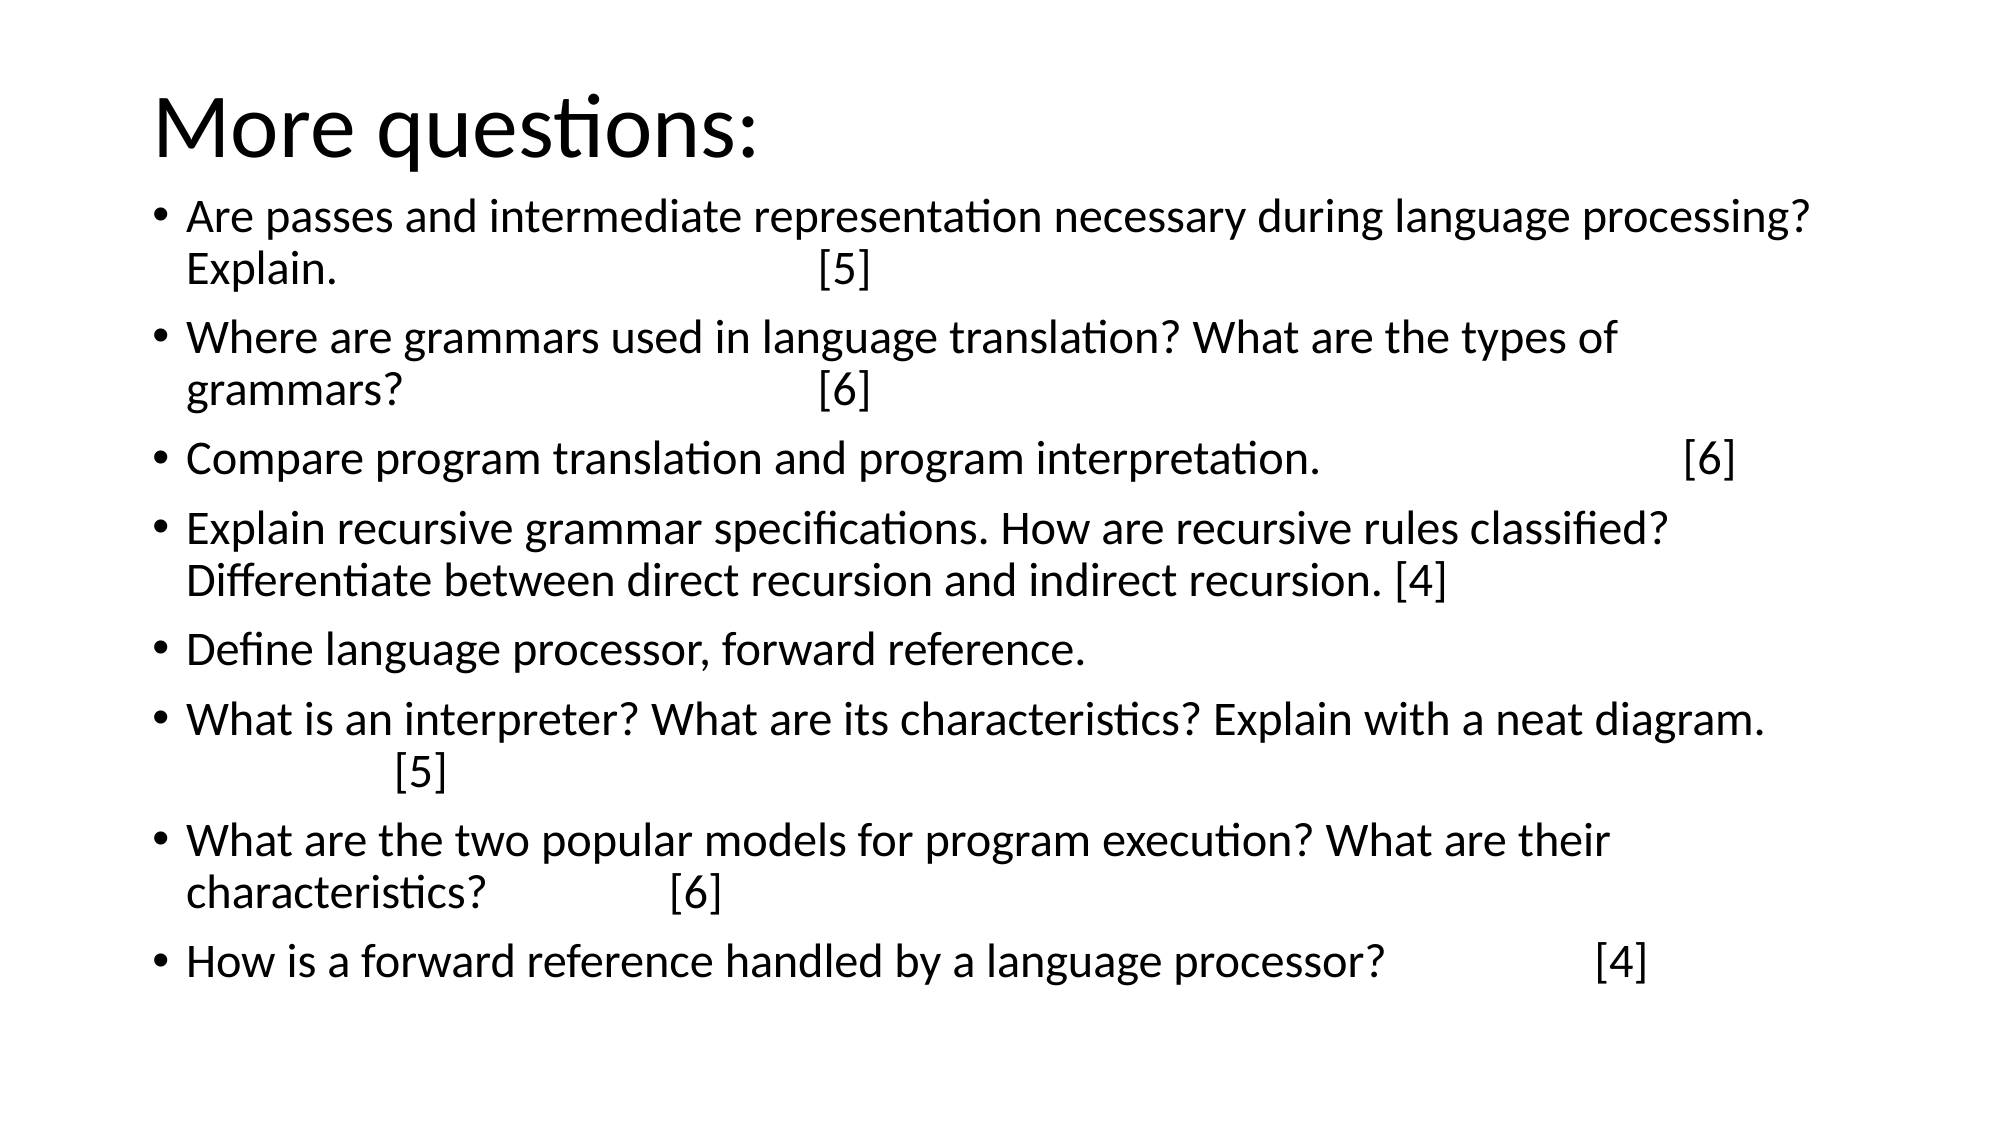

# More questions:
Are passes and intermediate representation necessary during language processing? Explain.					                                   [5]
Where are grammars used in language translation? What are the types of grammars?							                                   [6]
Compare program translation and program interpretation.	                       [6]
Explain recursive grammar specifications. How are recursive rules classified? Differentiate between direct recursion and indirect recursion. [4]
Define language processor, forward reference.
What is an interpreter? What are its characteristics? Explain with a neat diagram.								                       [5]
What are the two popular models for program execution? What are their characteristics?								          [6]
How is a forward reference handled by a language processor?                   [4]